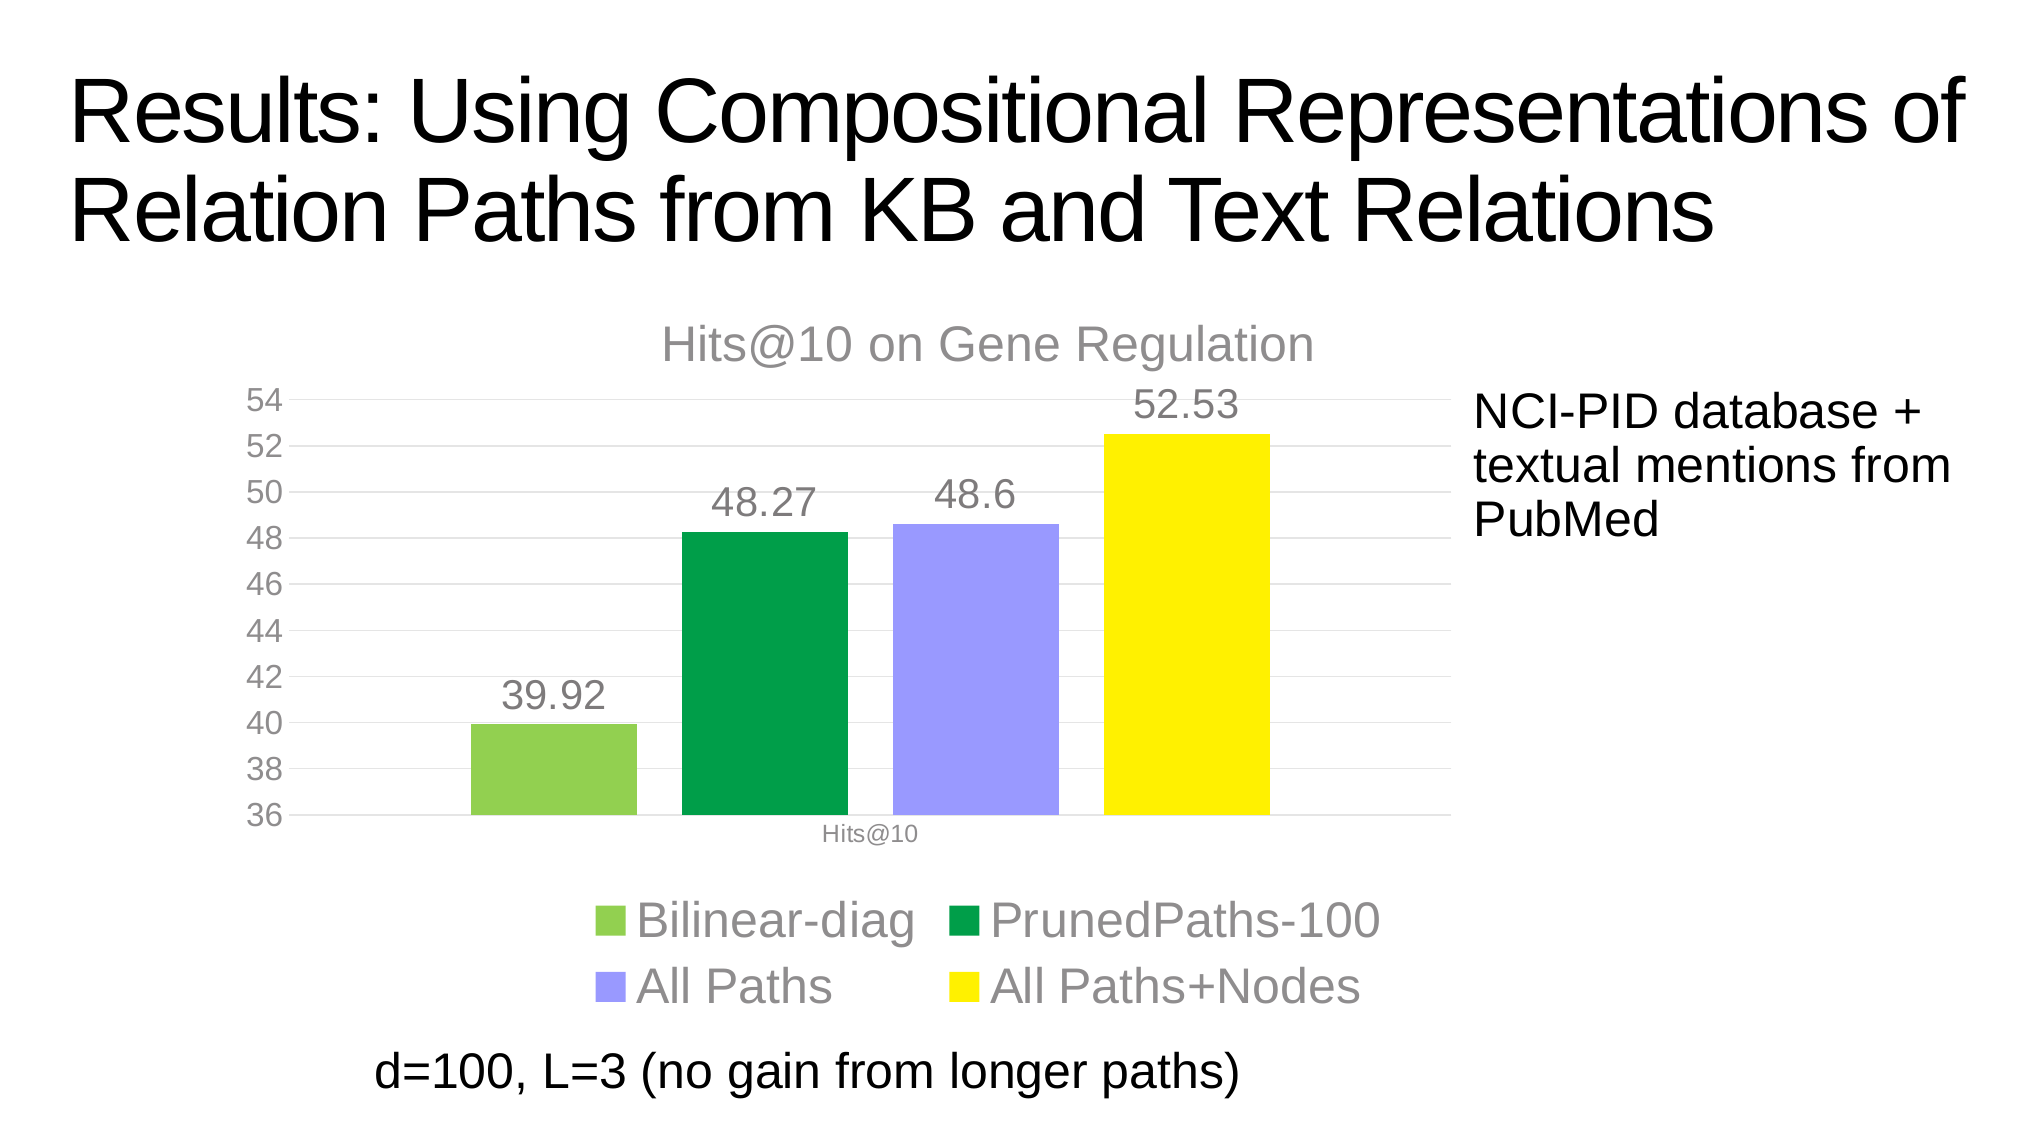

# Results: Using Compositional Representations of Relation Paths from KB and Text Relations

### Chart: Hits@10 on Gene Regulation

| Category | Bilinear-diag | PrunedPaths-100 | All Paths | All Paths+Nodes |
|---|---|---|---|---|
| Hits@10 | 39.92 | 48.27 | 48.6 | 52.53 |
NCI-PID database + textual mentions from PubMed
d=100, L=3 (no gain from longer paths)